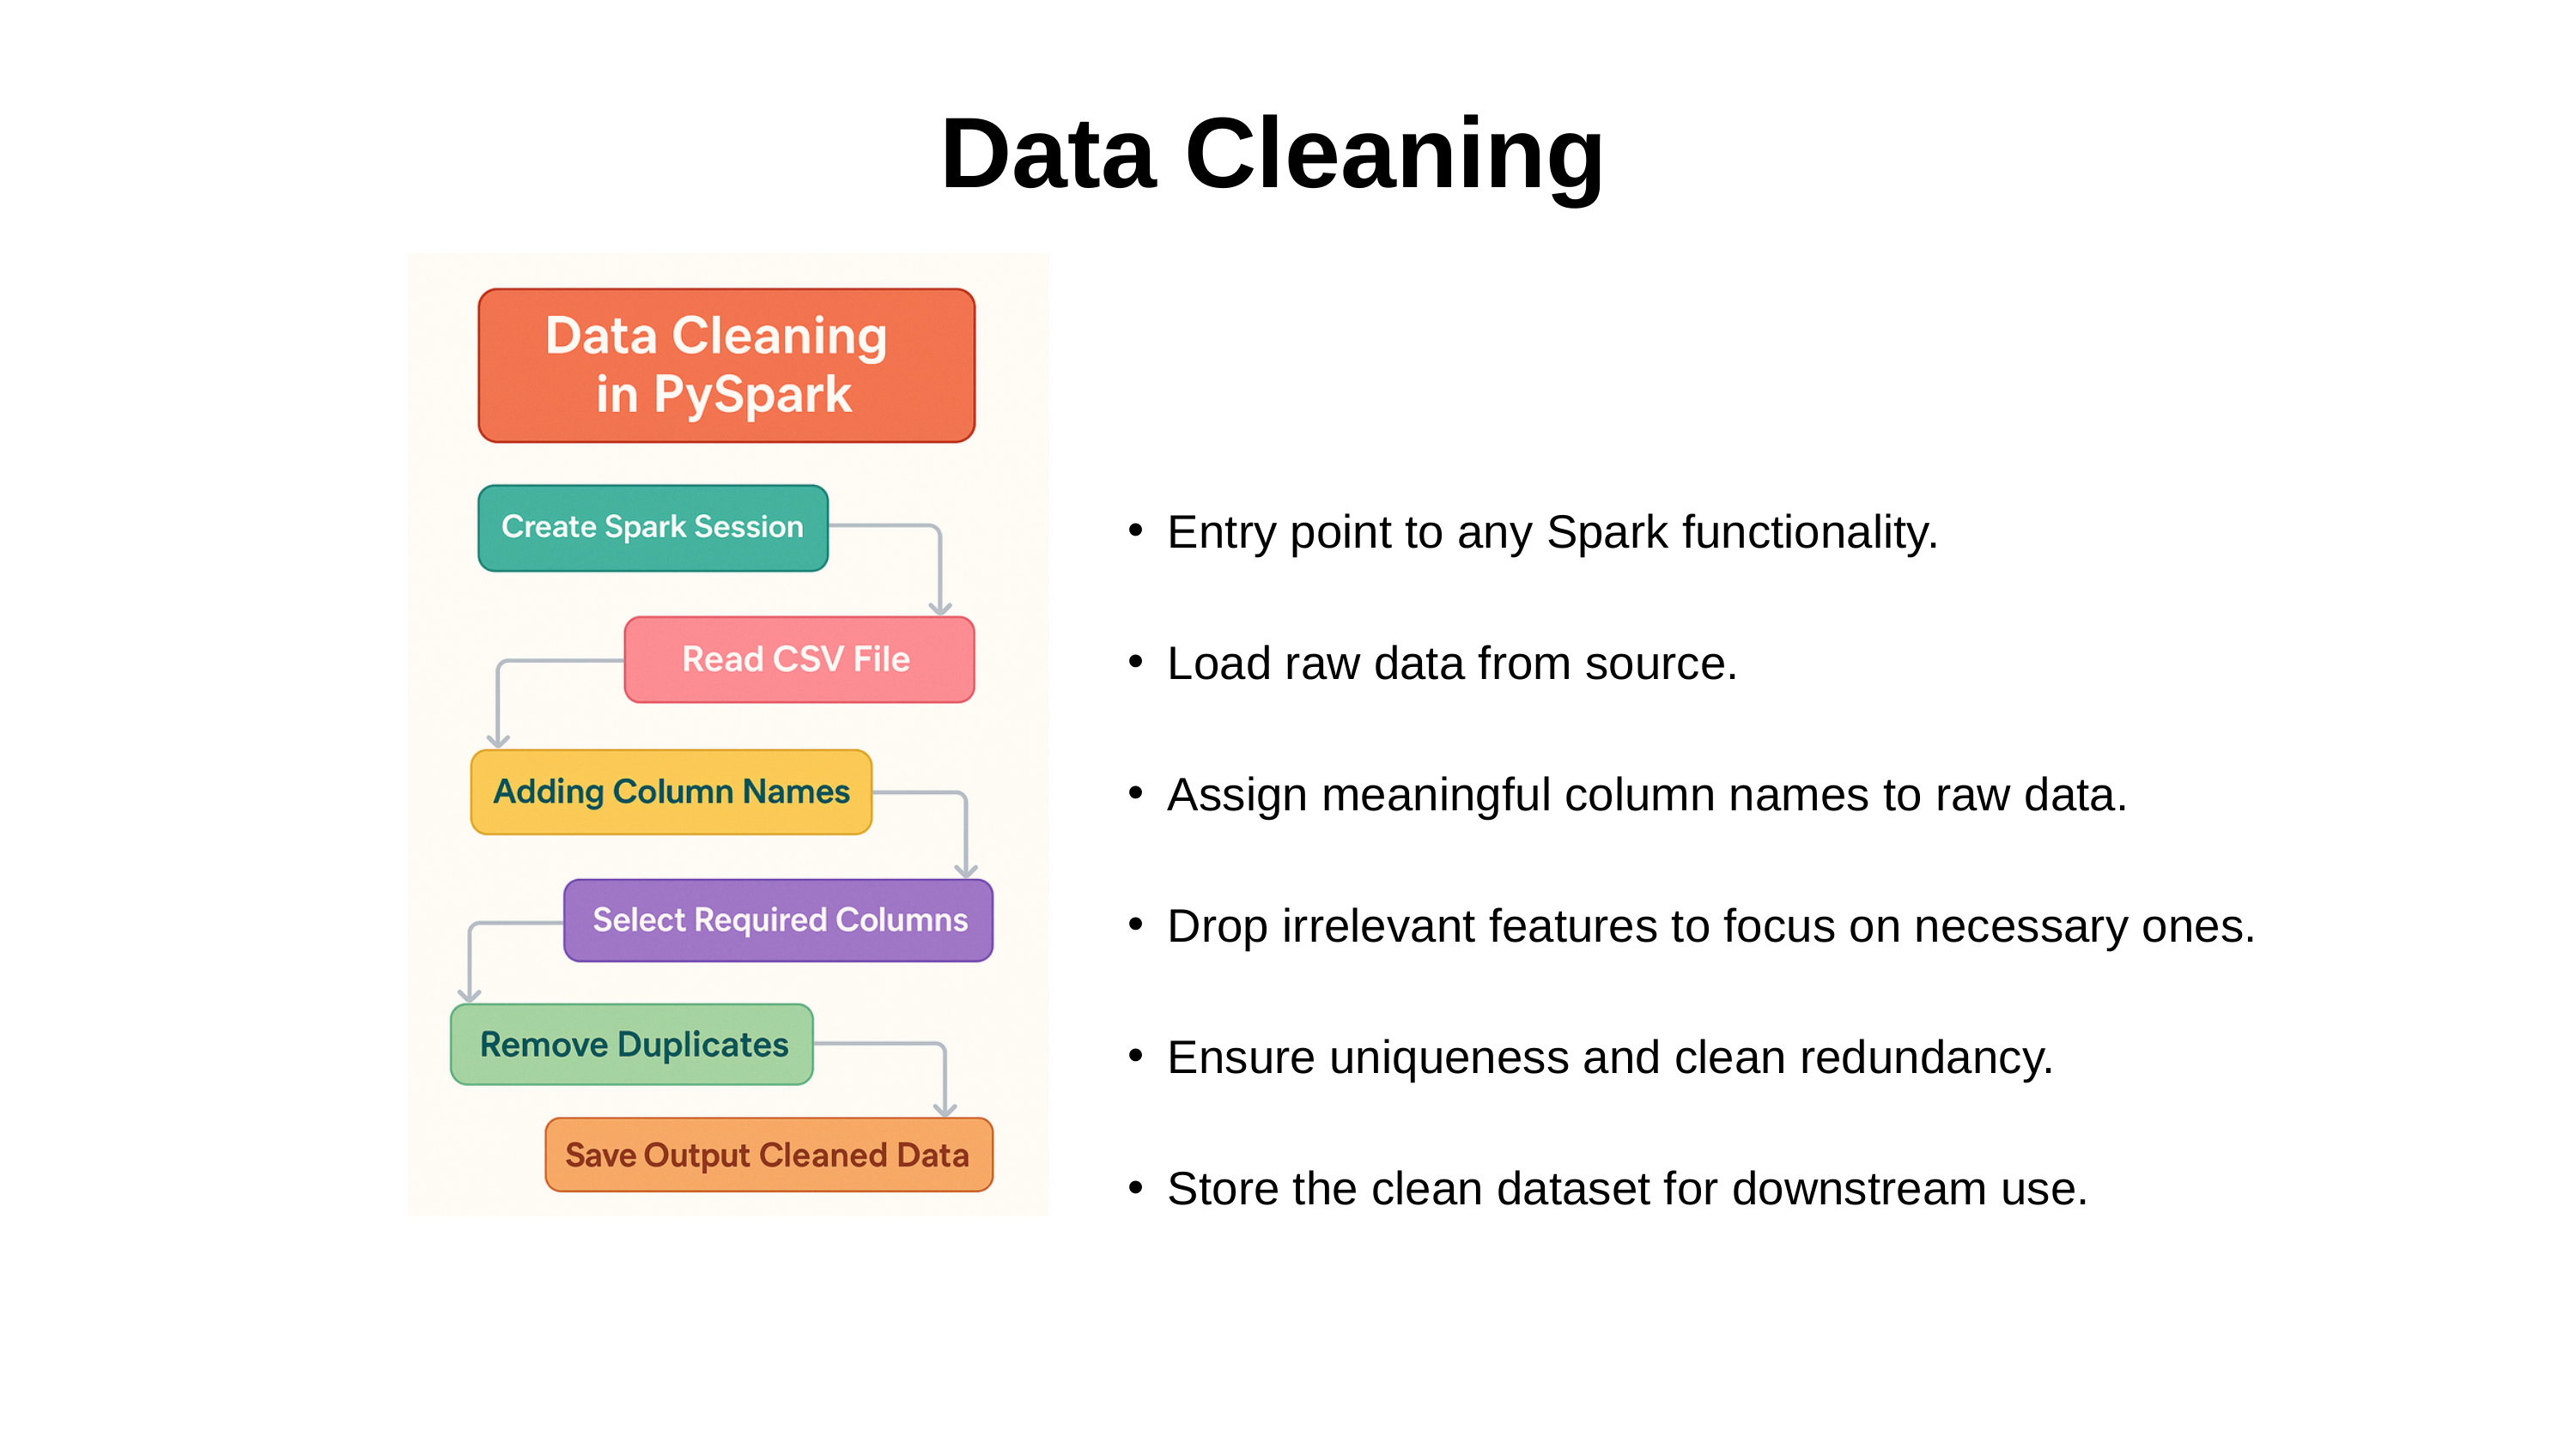

Data Cleaning

Entry point to any Spark functionality.

Load raw data from source.

Assign meaningful column names to raw data.

Drop irrelevant features to focus on necessary ones.

Ensure uniqueness and clean redundancy.

Store the clean dataset for downstream use.